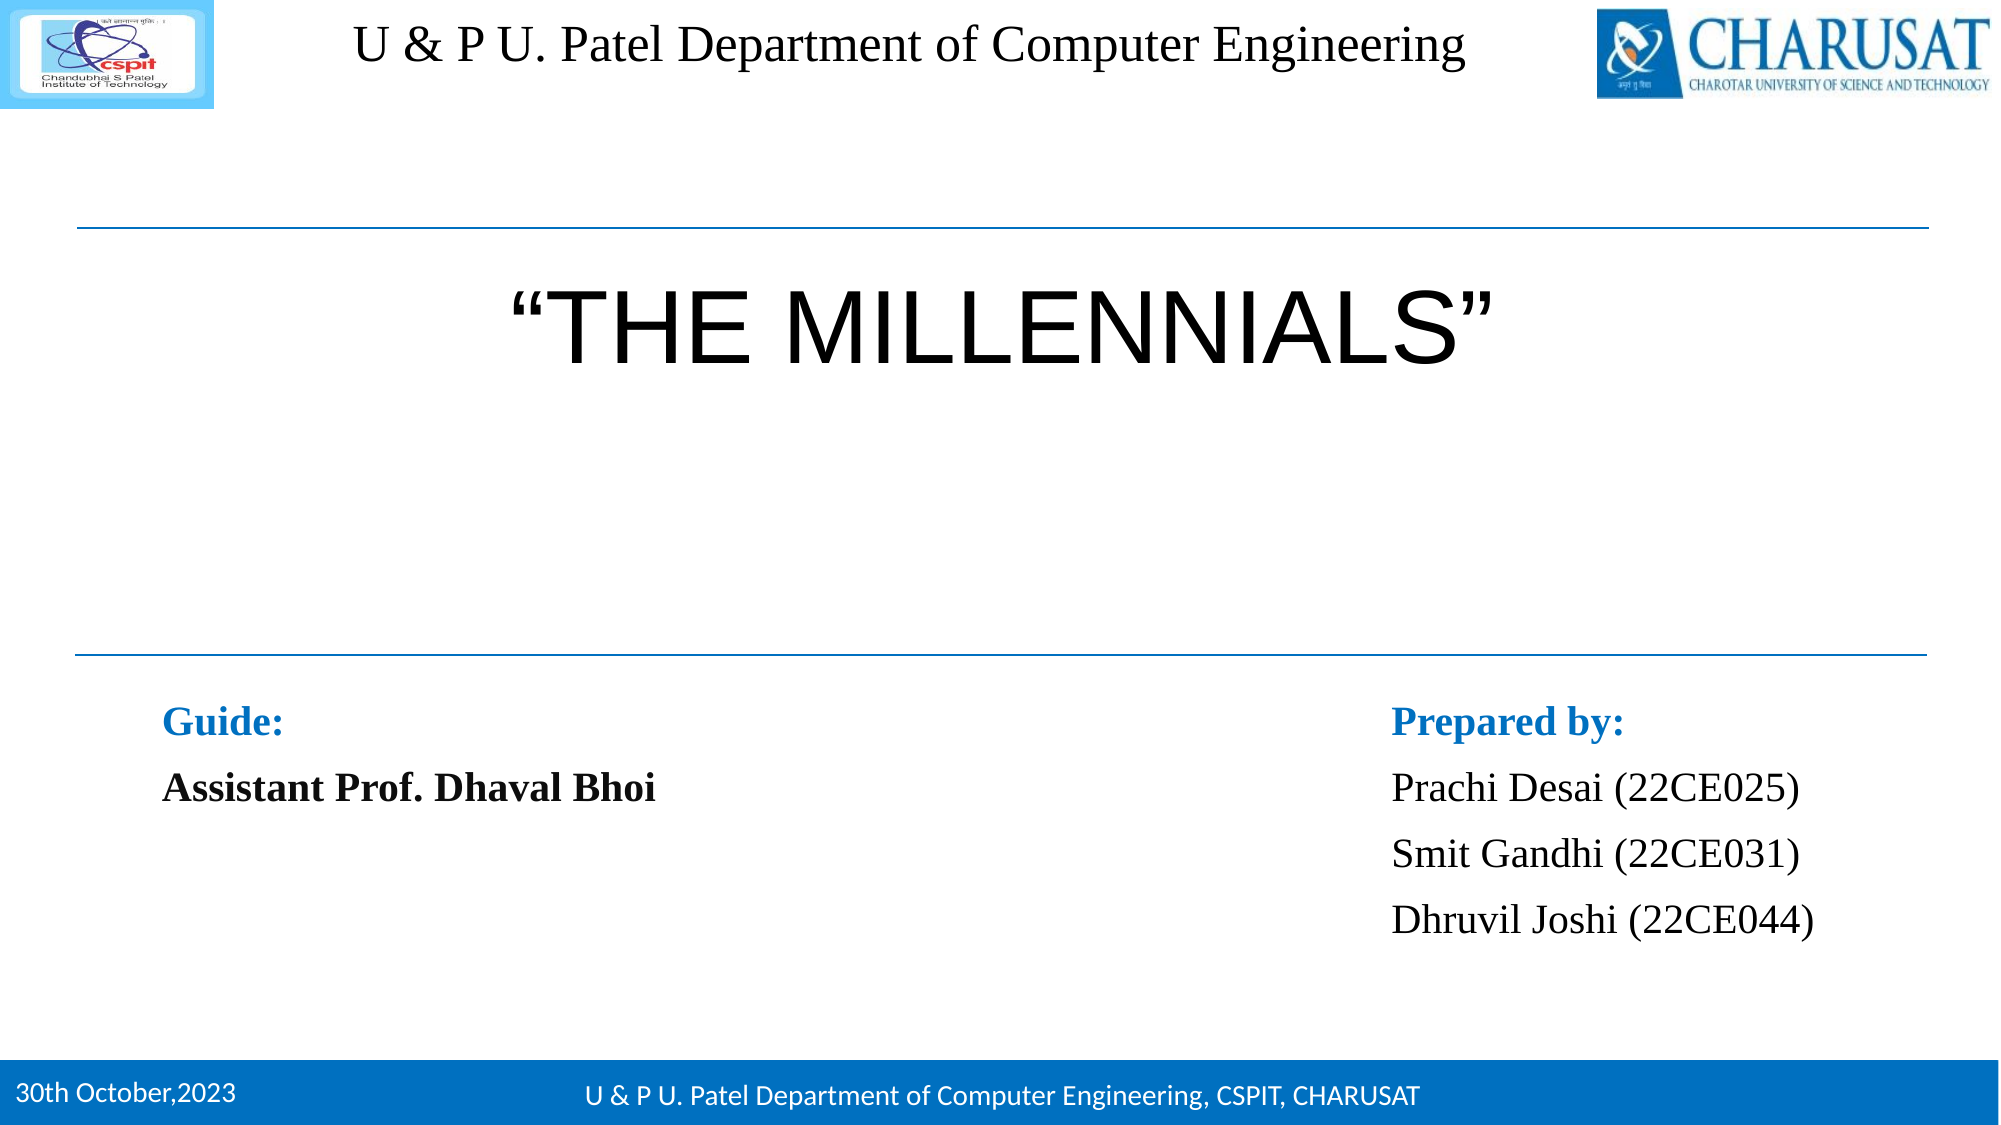

# “THE MILLENNIALS”
Guide:
Assistant Prof. Dhaval Bhoi

Prepared by:
Prachi Desai (22CE025)
Smit Gandhi (22CE031)
Dhruvil Joshi (22CE044)

30th October,2023
U & P U. Patel Department of Computer Engineering, CSPIT, CHARUSAT
1